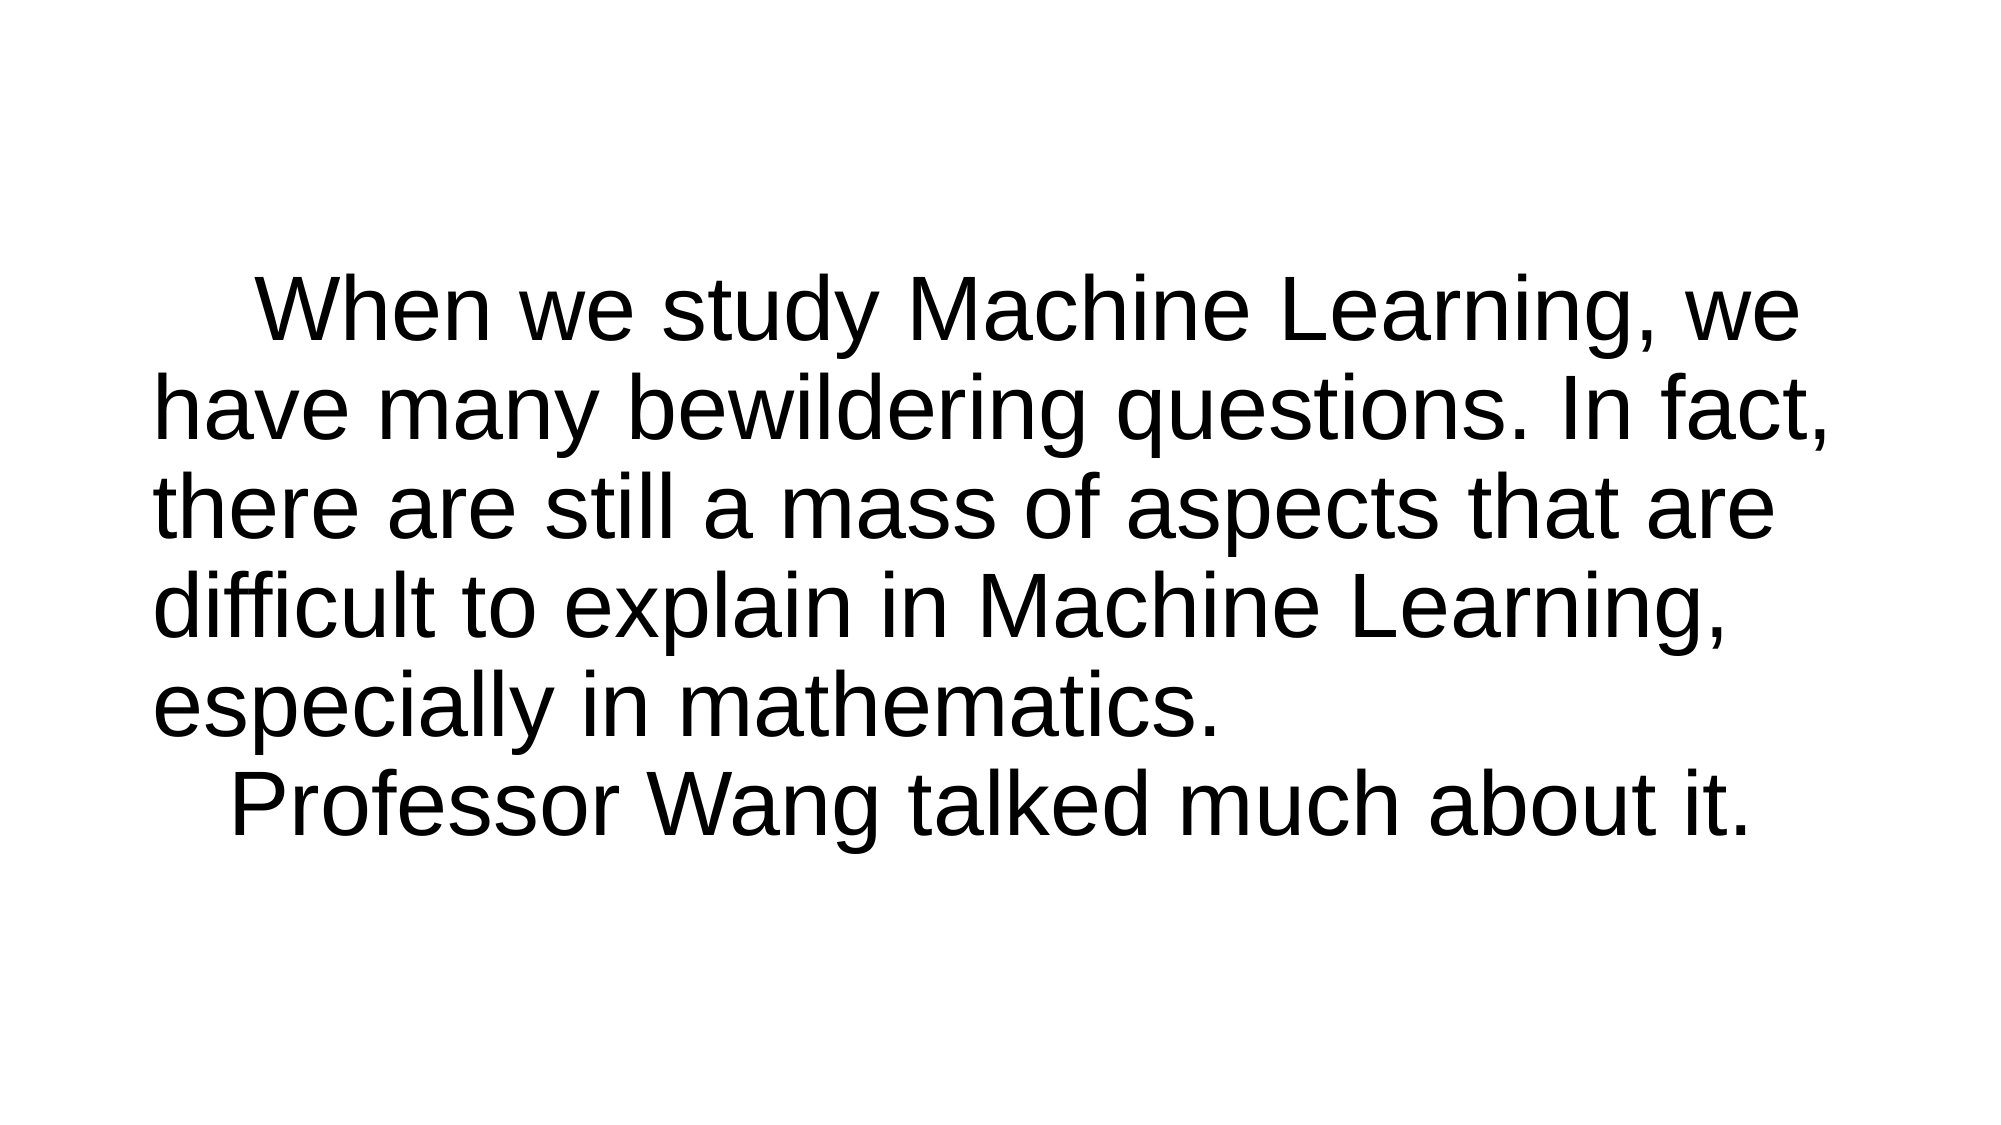

# When we study Machine Learning, we have many bewildering questions. In fact, there are still a mass of aspects that are difficult to explain in Machine Learning, especially in mathematics. Professor Wang talked much about it.